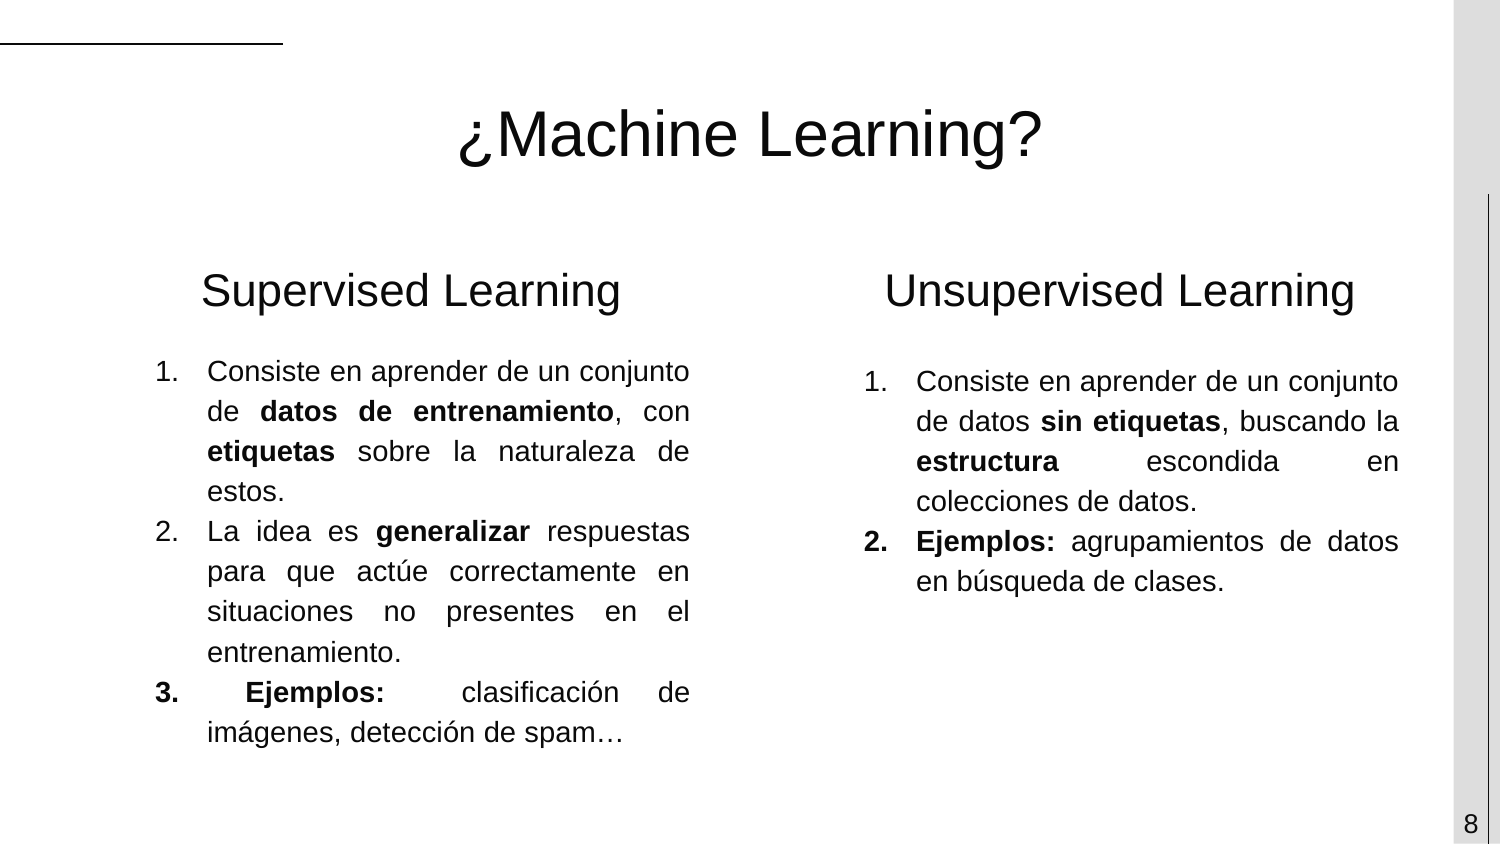

# ¿Machine Learning?
Supervised Learning
Unsupervised Learning
Consiste en aprender de un conjunto de datos de entrenamiento, con etiquetas sobre la naturaleza de estos.
La idea es generalizar respuestas para que actúe correctamente en situaciones no presentes en el entrenamiento.
 Ejemplos:  clasificación de imágenes, detección de spam…
Consiste en aprender de un conjunto de datos sin etiquetas, buscando la estructura escondida en colecciones de datos.
Ejemplos: agrupamientos de datos en búsqueda de clases.
8